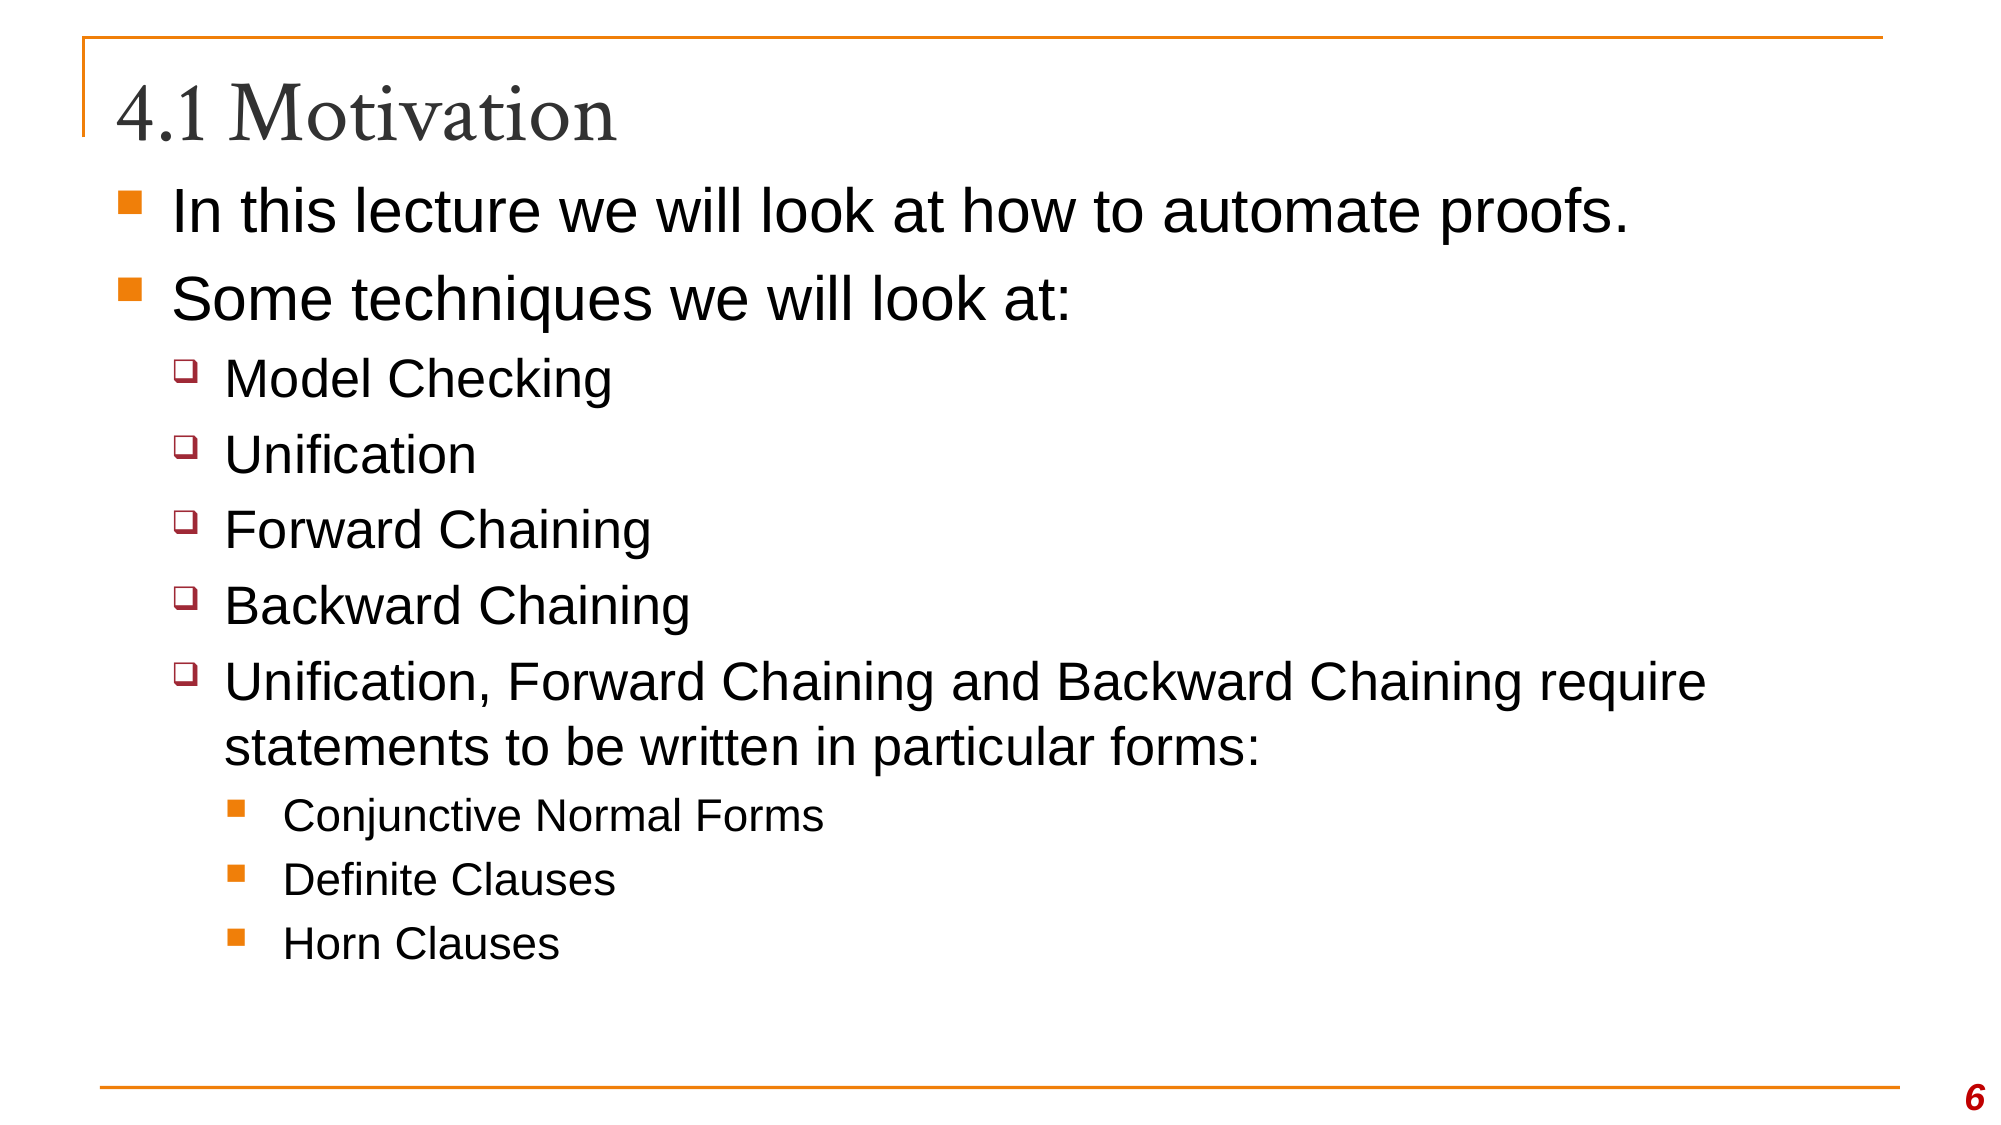

# 4.1 Motivation
In this lecture we will look at how to automate proofs.
Some techniques we will look at:
Model Checking
Unification
Forward Chaining
Backward Chaining
Unification, Forward Chaining and Backward Chaining require statements to be written in particular forms:
Conjunctive Normal Forms
Definite Clauses
Horn Clauses

6